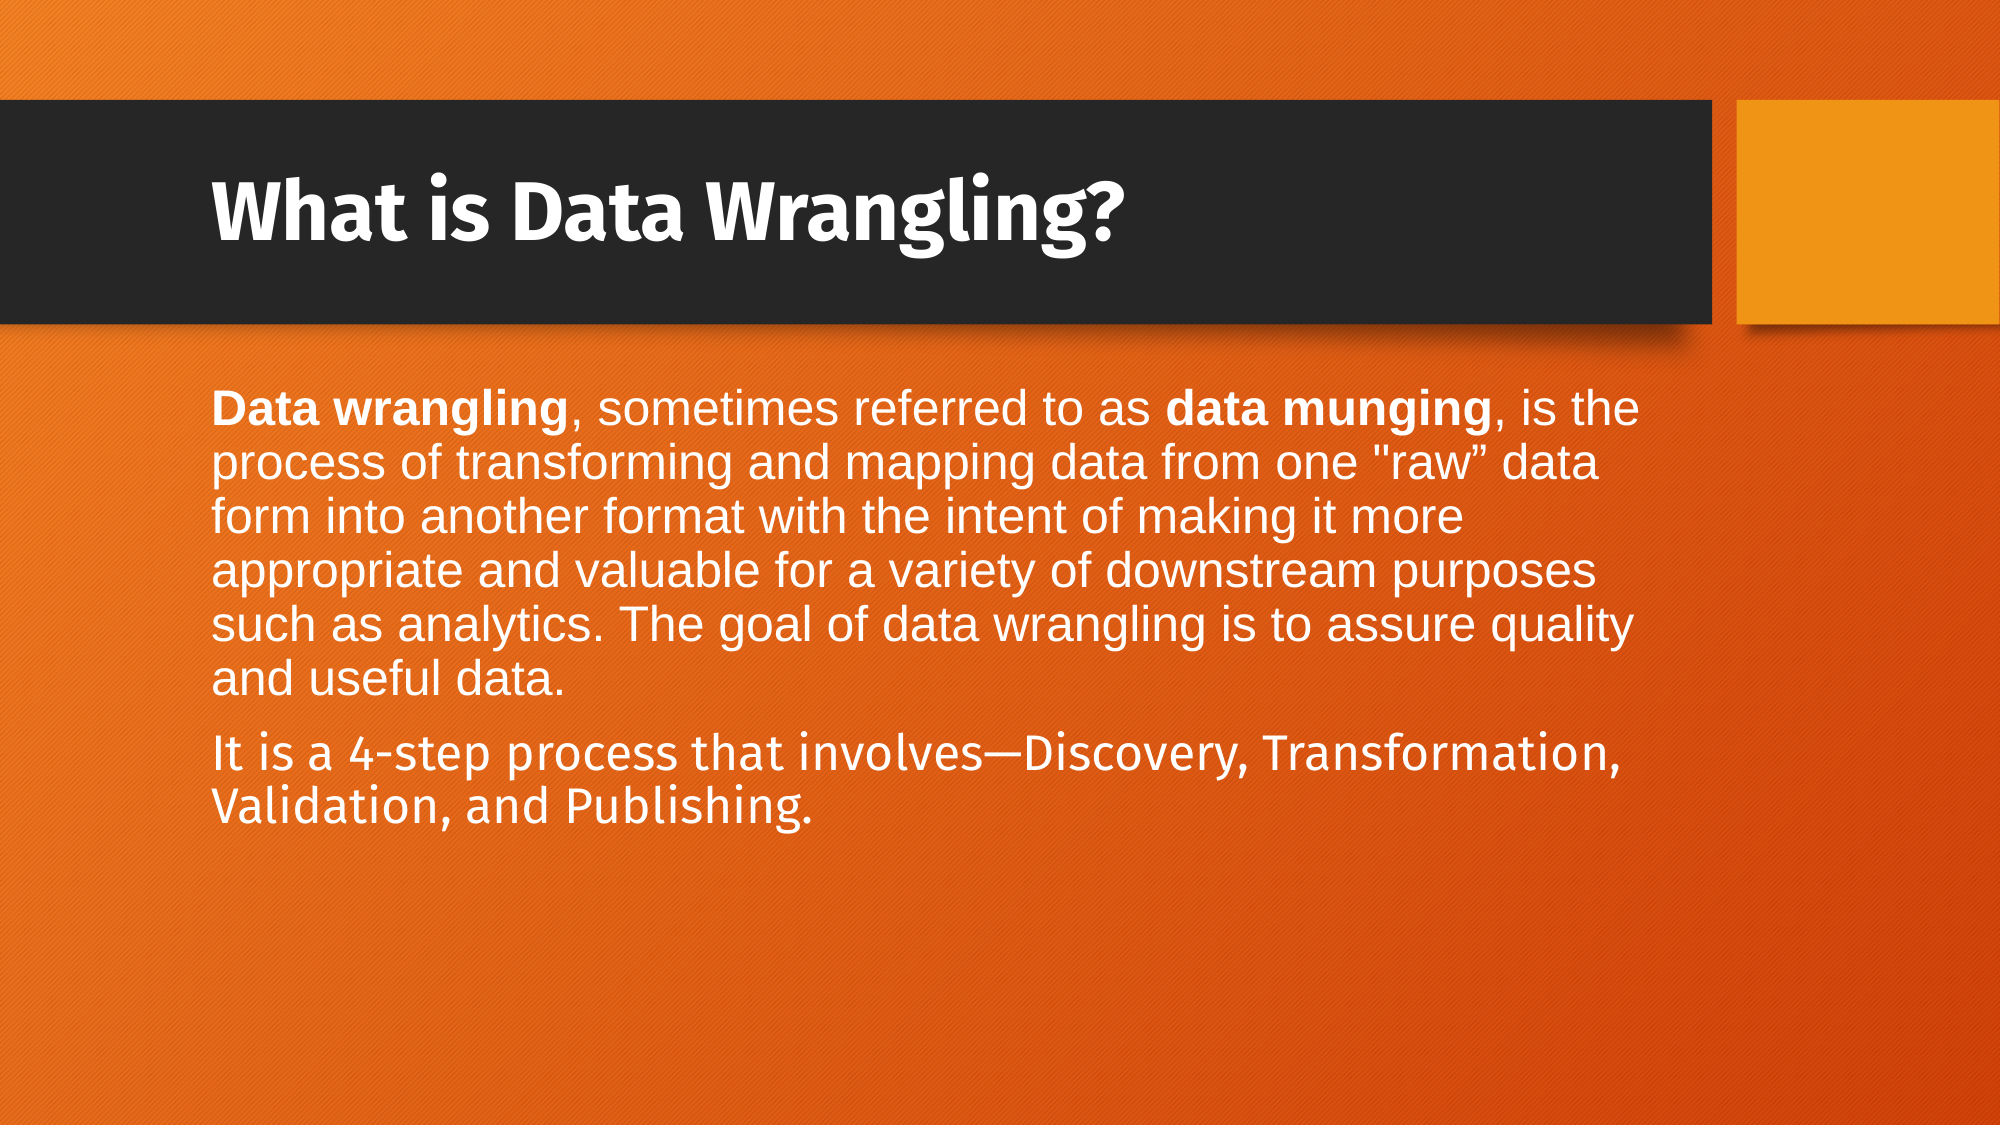

What is Data Wrangling?
Data wrangling, sometimes referred to as data munging, is the process of transforming and mapping data from one "raw” data form into another format with the intent of making it more appropriate and valuable for a variety of downstream purposes such as analytics. The goal of data wrangling is to assure quality and useful data.
It is a 4-step process that involves—Discovery, Transformation, Validation, and Publishing.